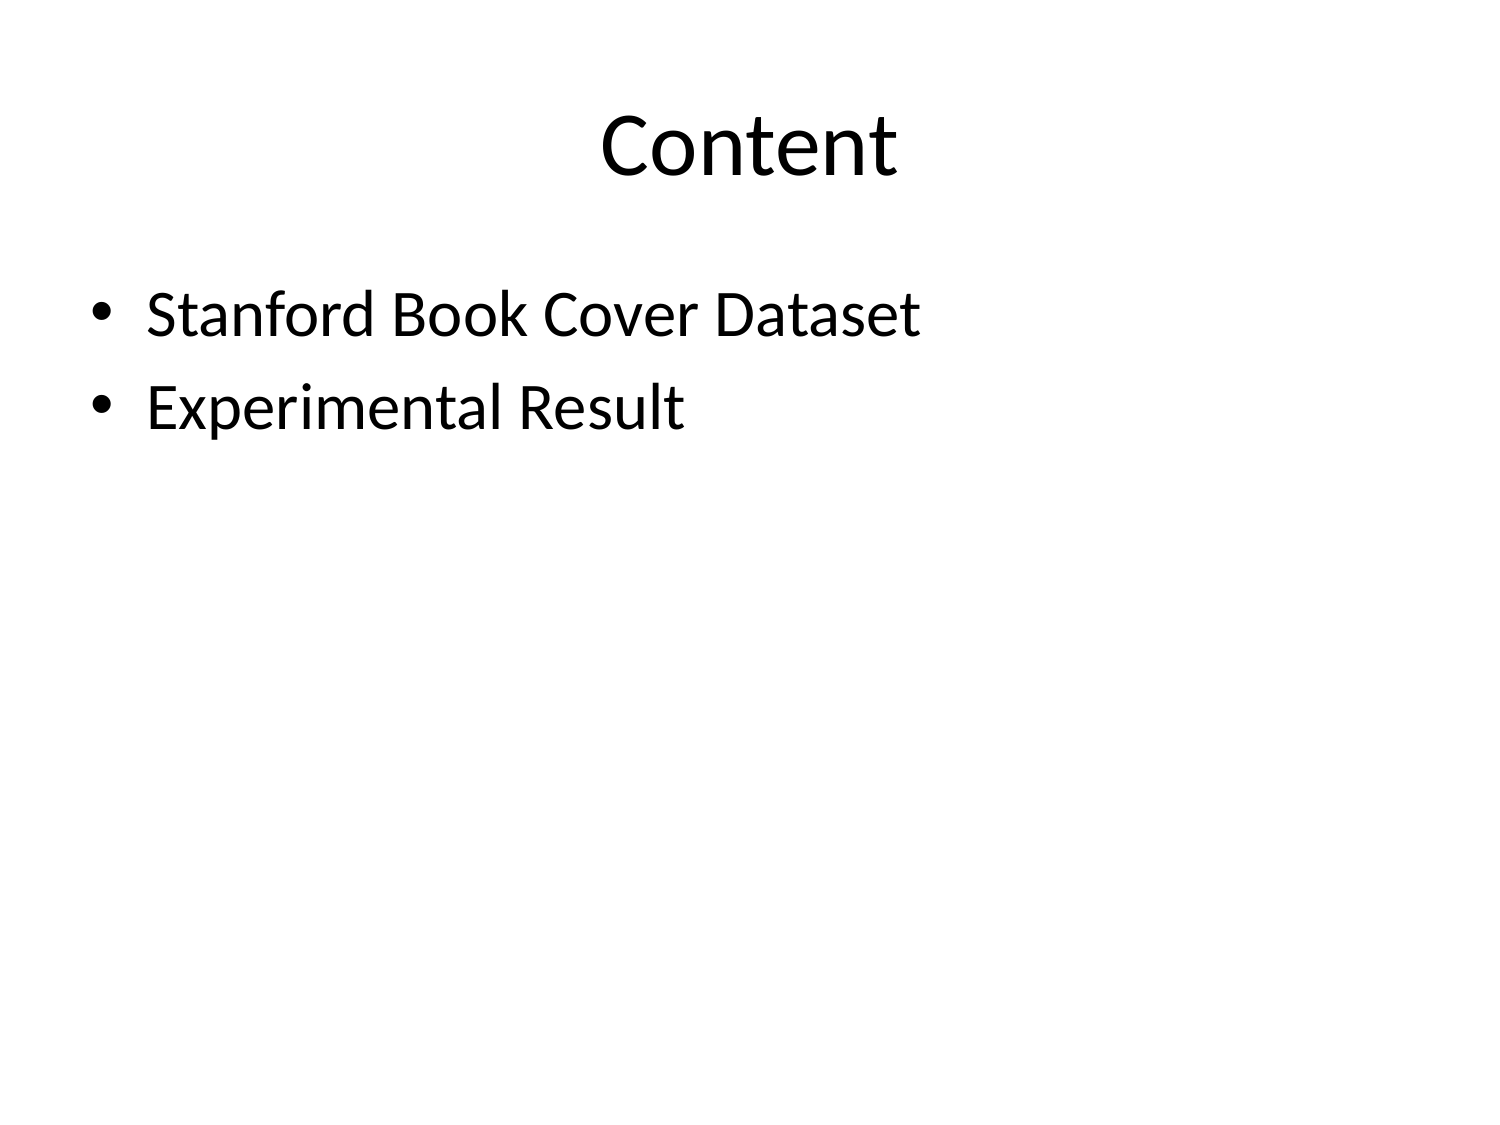

# Content
Stanford Book Cover Dataset
Experimental Result